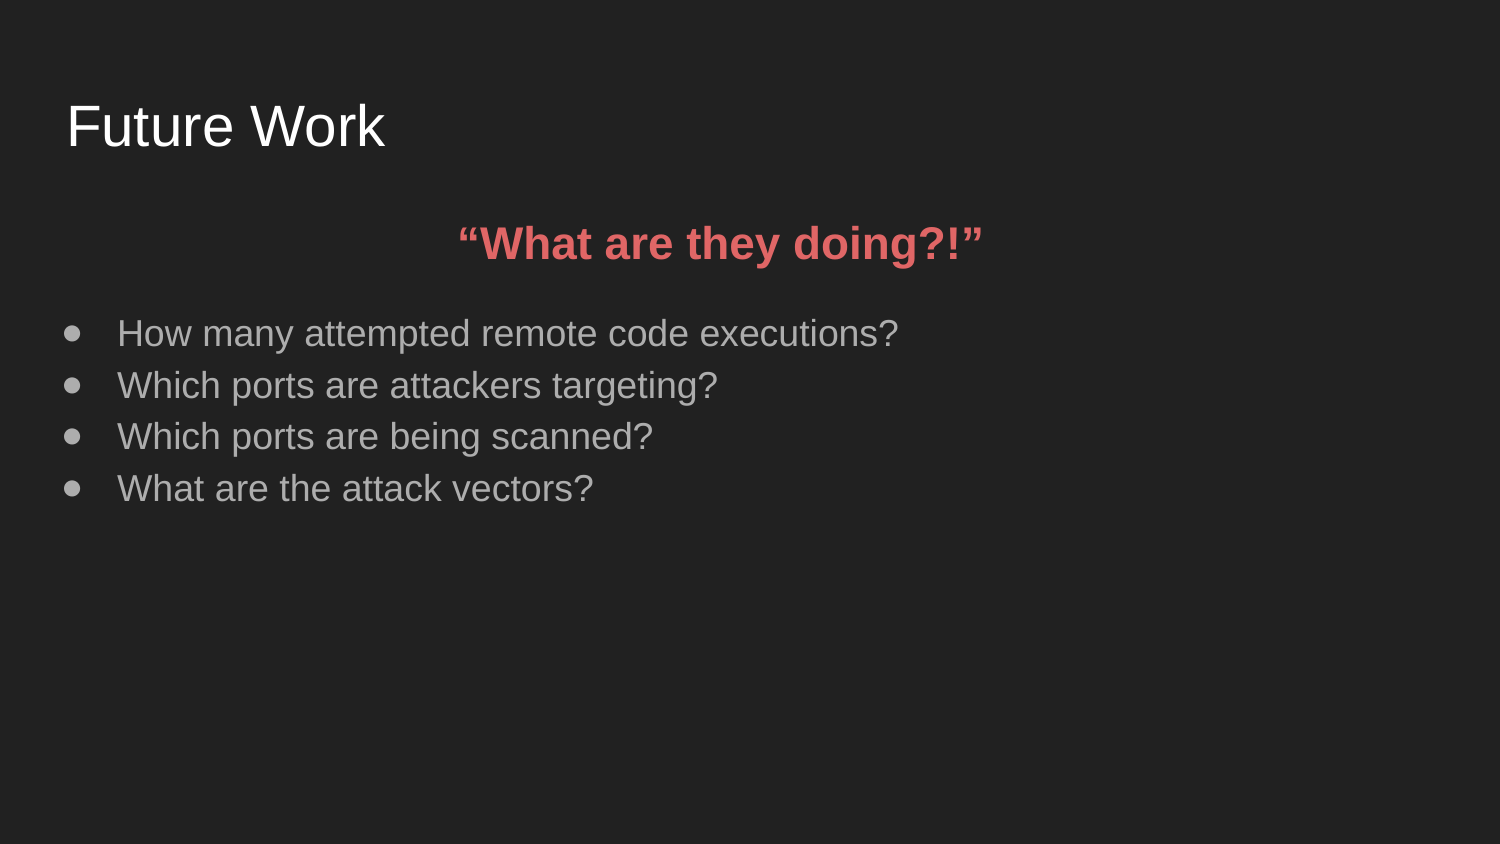

# Future Work
“What are they doing?!”
How many attempted remote code executions?
Which ports are attackers targeting?
Which ports are being scanned?
What are the attack vectors?